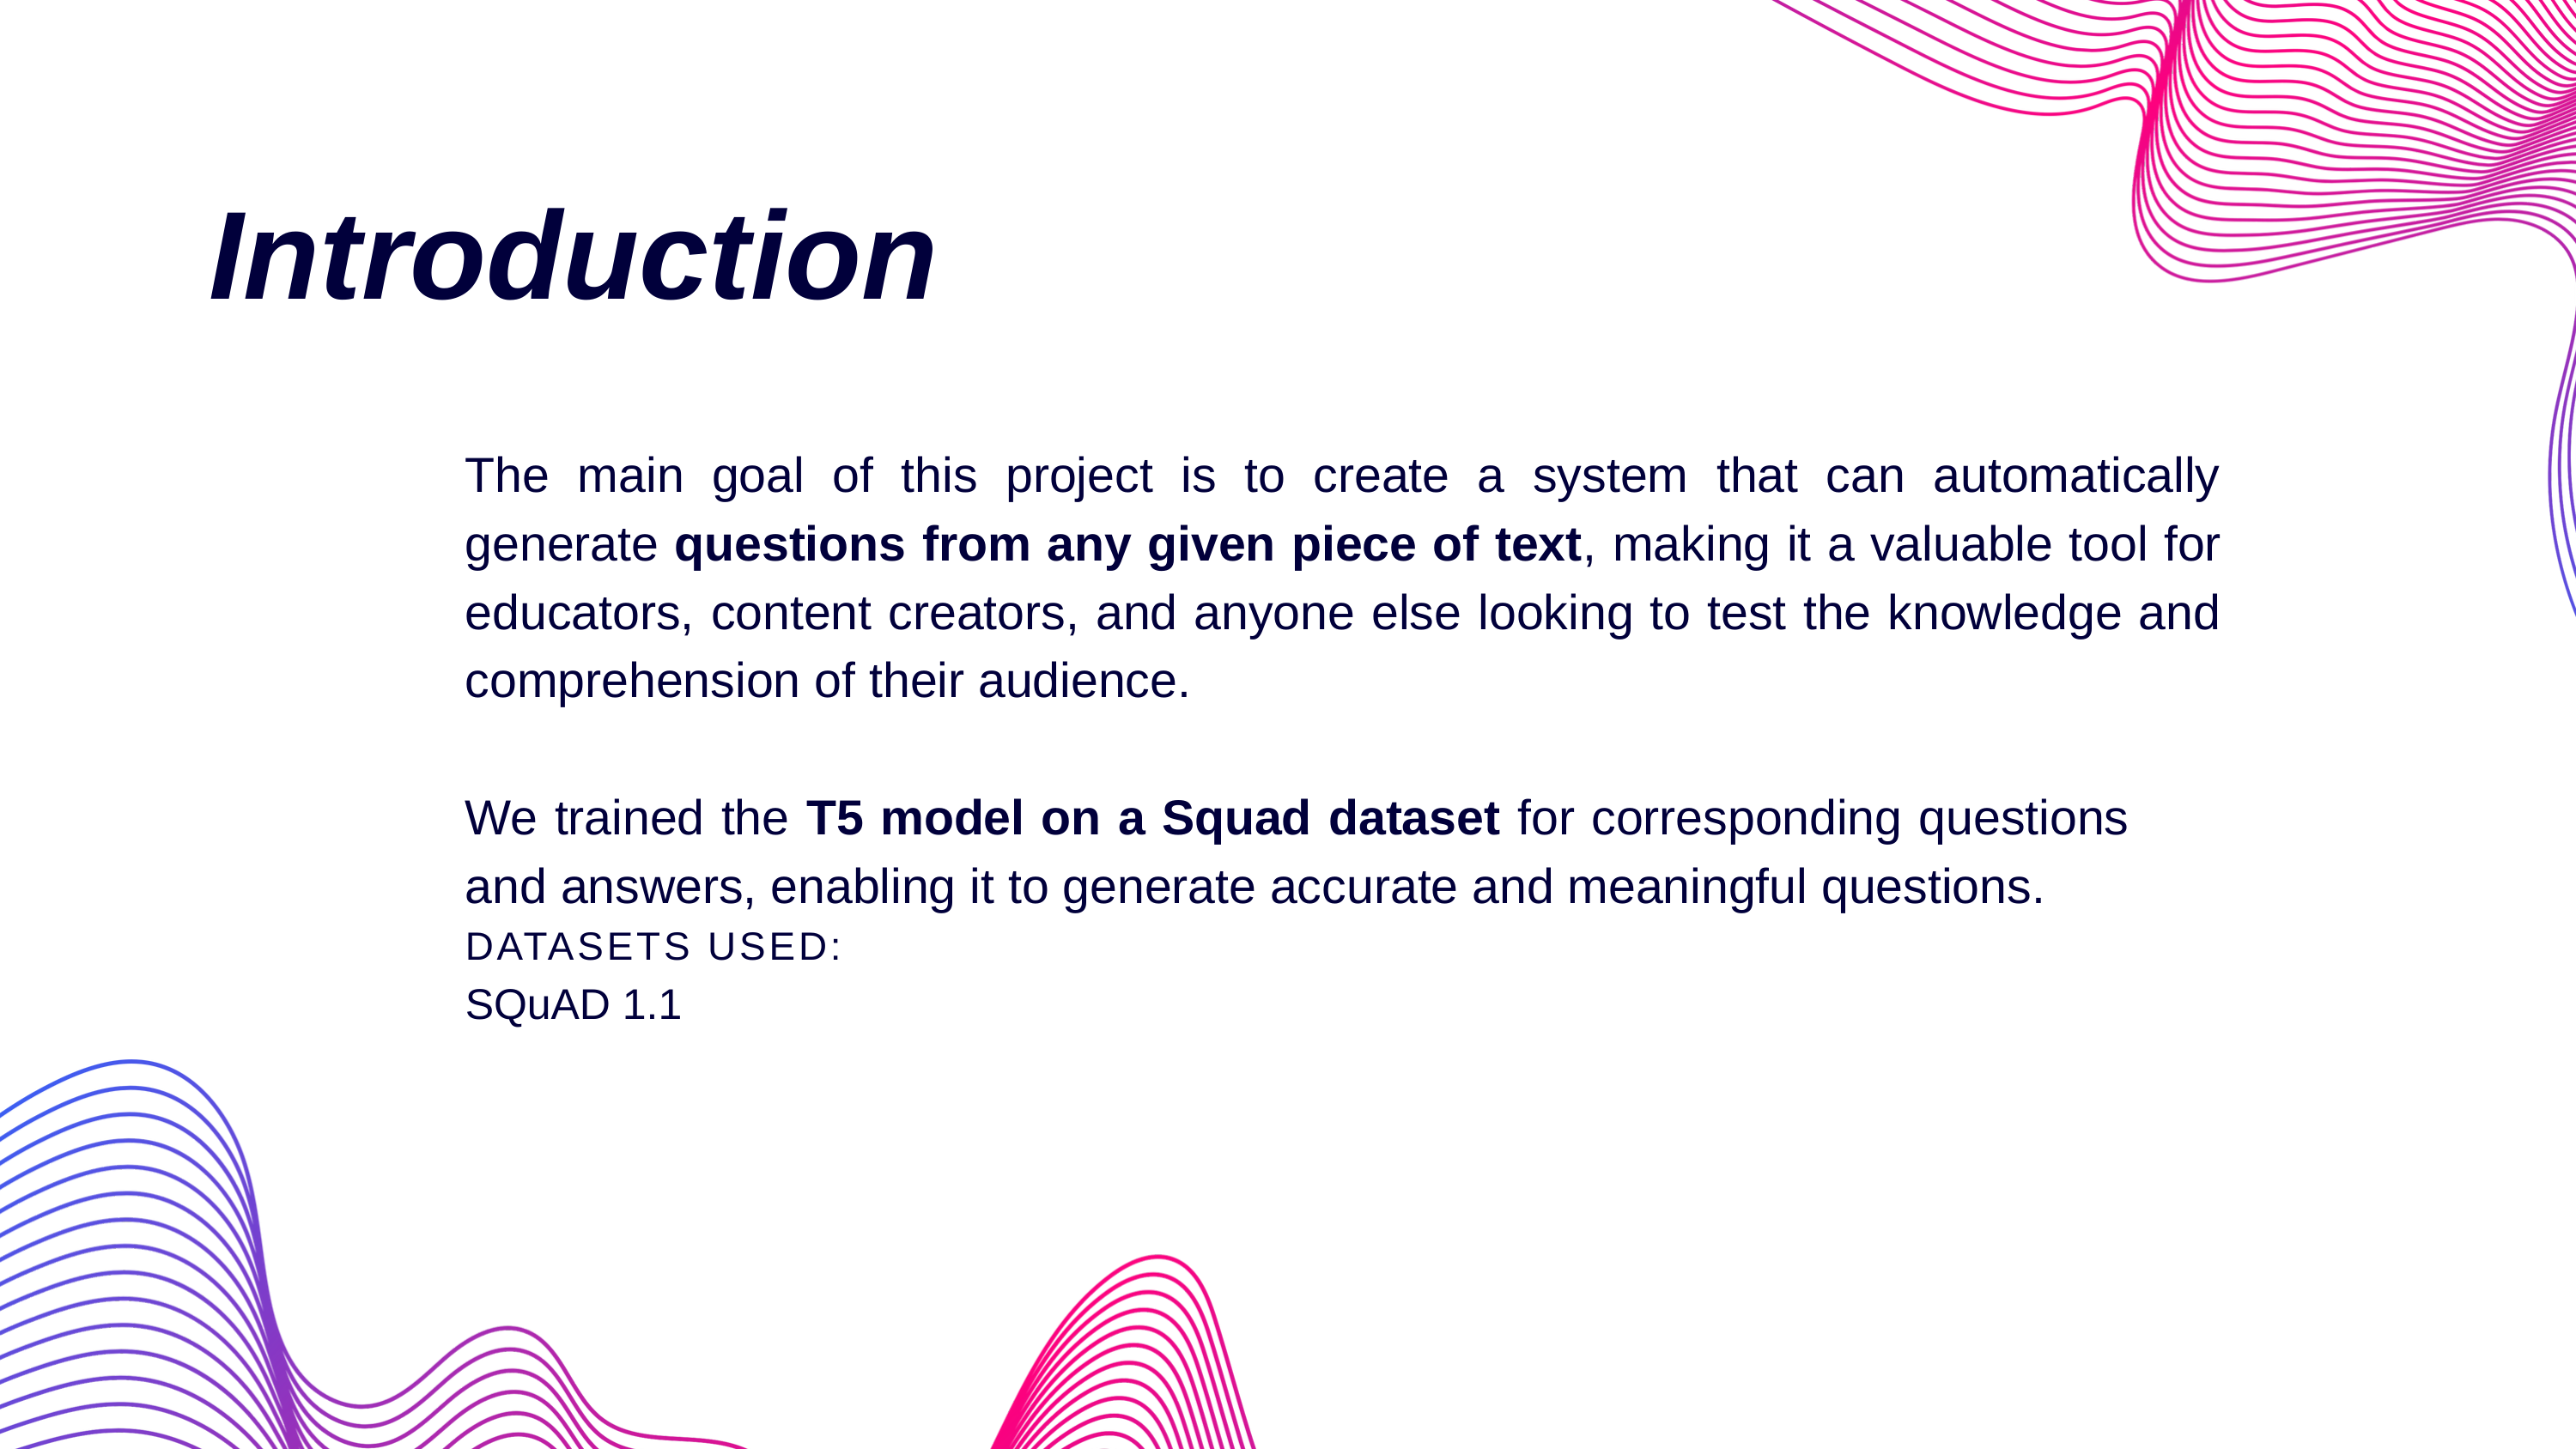

Introduction
The main goal of this project is to create a system that can automatically generate questions from any given piece of text, making it a valuable tool for educators, content creators, and anyone else looking to test the knowledge and comprehension of their audience.
We trained the T5 model on a Squad dataset for corresponding questions and answers, enabling it to generate accurate and meaningful questions.
DATASETS USED:
SQuAD 1.1